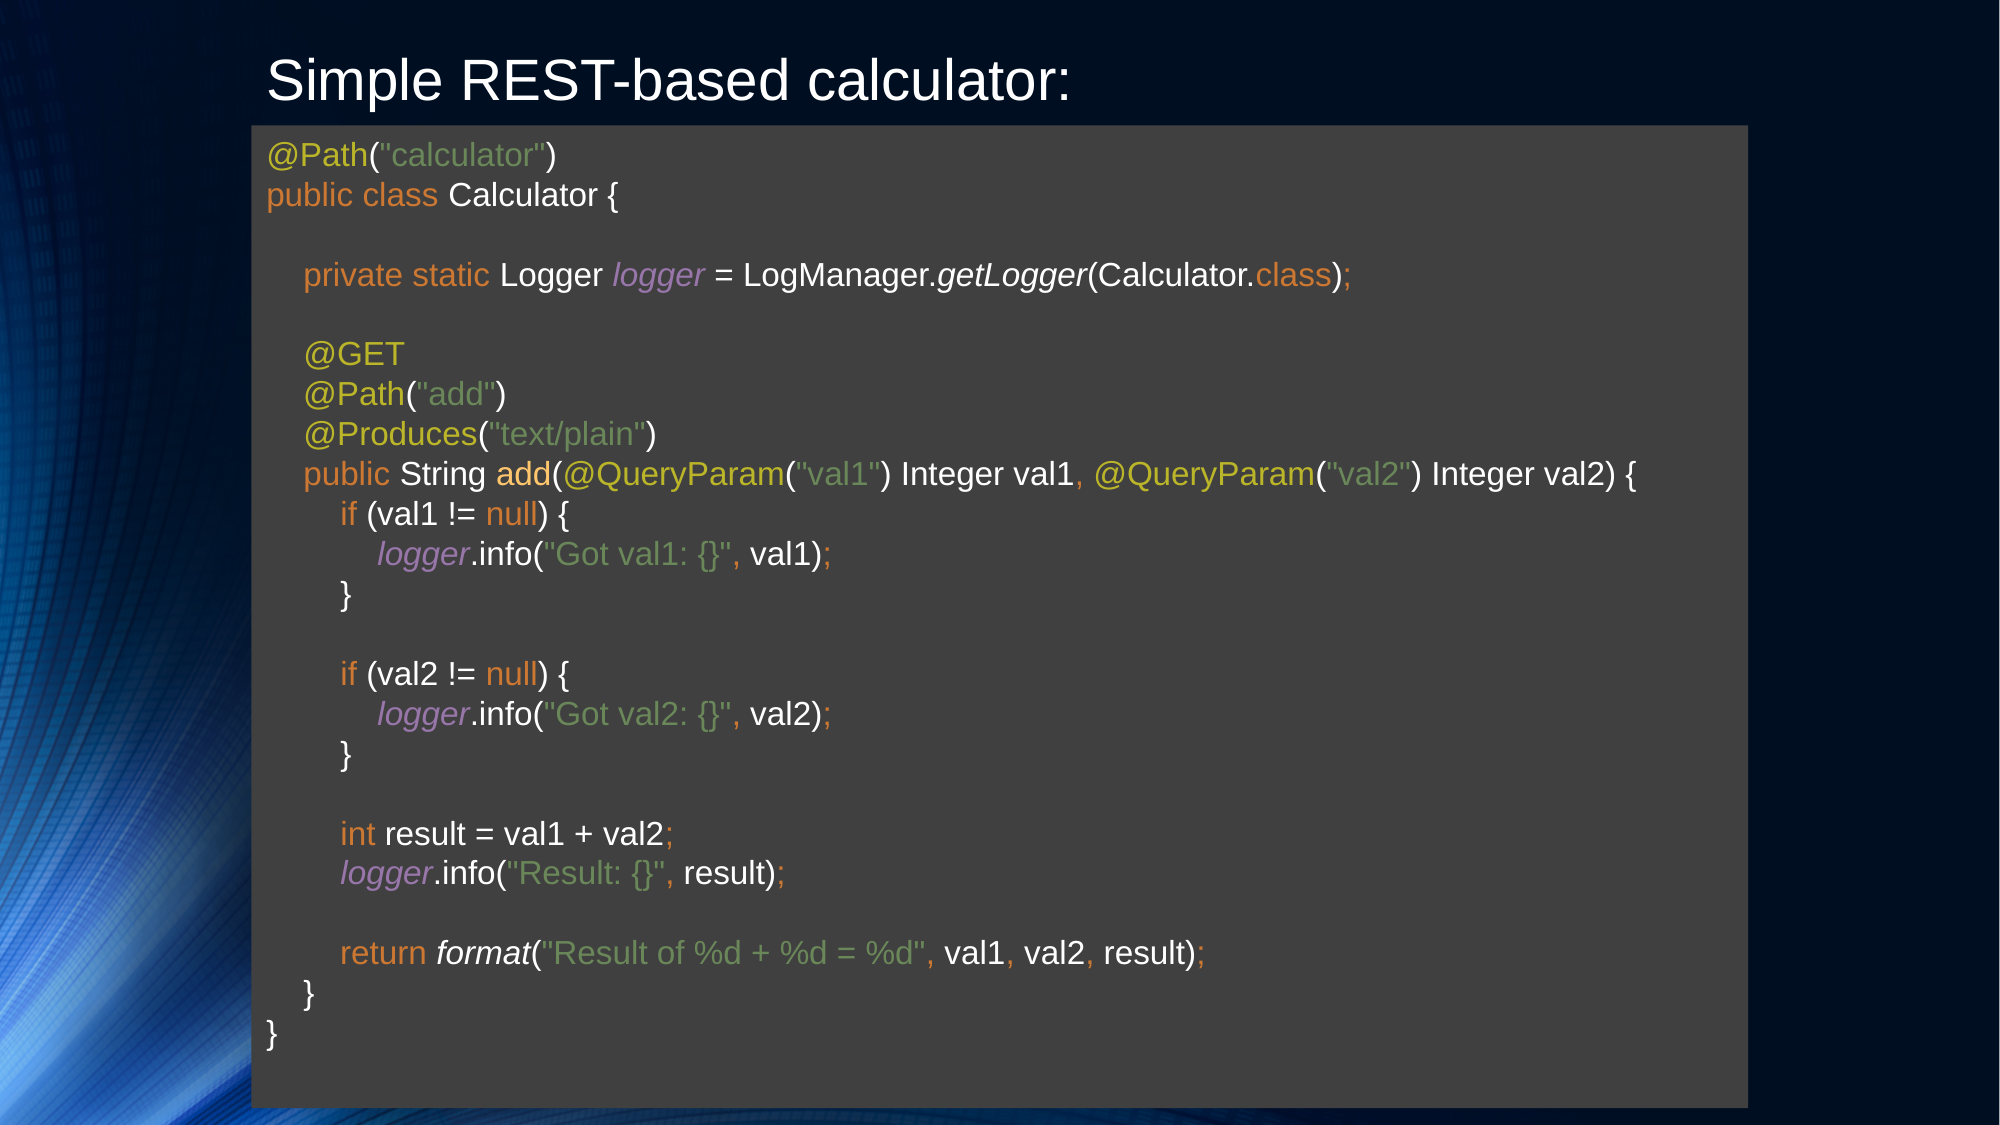

Simple REST-based calculator:
@Path("calculator")
public class Calculator {
    private static Logger logger = LogManager.getLogger(Calculator.class);
    @GET
    @Path("add")
    @Produces("text/plain")
    public String add(@QueryParam("val1") Integer val1, @QueryParam("val2") Integer val2) {
        if (val1 != null) {
            logger.info("Got val1: {}", val1);
        }
        if (val2 != null) {
            logger.info("Got val2: {}", val2);
        }
        int result = val1 + val2;
        logger.info("Result: {}", result);
        return format("Result of %d + %d = %d", val1, val2, result);
    }
}